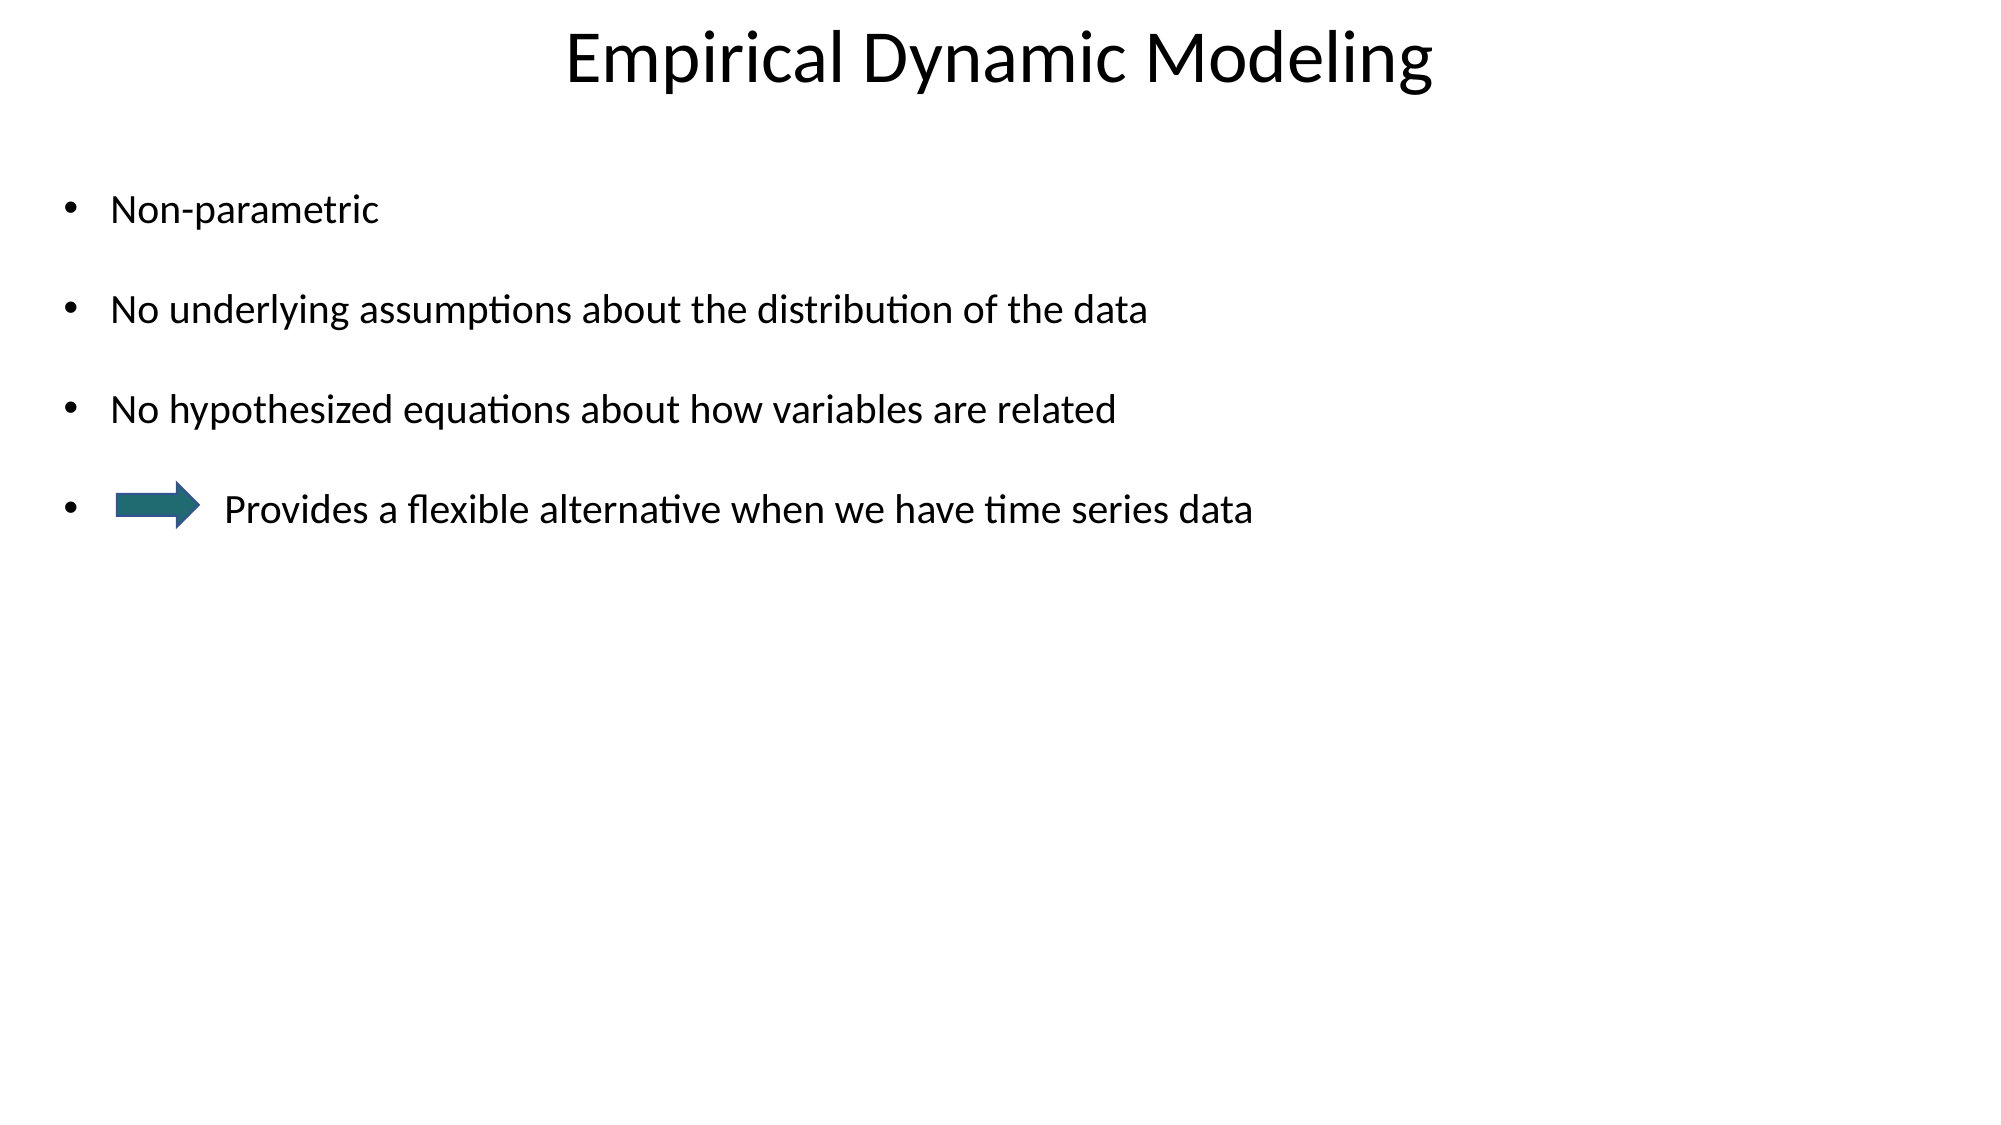

Empirical Dynamic Modeling
Non-parametric

No underlying assumptions about the distribution of the data

No hypothesized equations about how variables are related

            Provides a flexible alternative when we have time series data